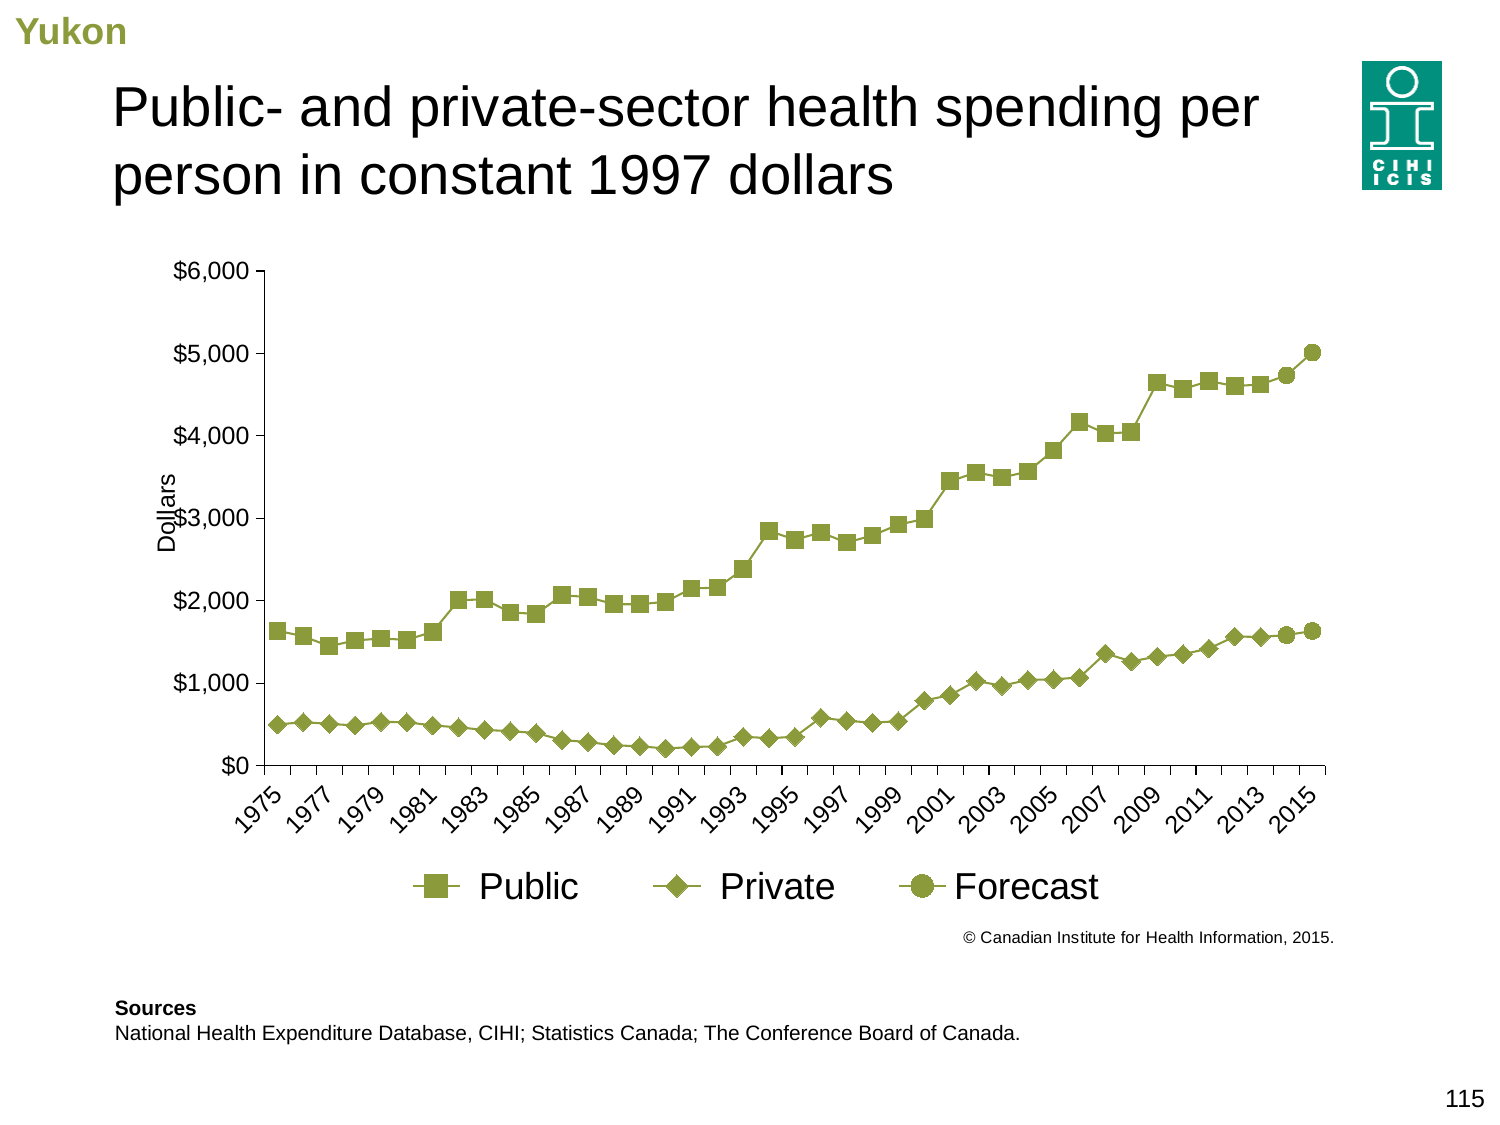

Yukon
# Public- and private-sector health spending per person in constant 1997 dollars

### Chart

| Category |  Public   |  Private  | Forecast |
|---|---|---|---|
| 1975 | 1636.5435104352305 | 499.04727846089975 | None |
| 1976 | 1567.9328523046047 | 527.7270945435722 | None |
| 1977 | 1448.0751292985813 | 505.80455635342014 | None |
| 1978 | 1519.1080227777775 | 487.1591687341388 | None |
| 1979 | 1540.8643915686264 | 531.6527977111674 | None |
| 1980 | 1525.9293616827533 | 525.5531869407546 | None |
| 1981 | 1623.4949323877318 | 487.2409193531796 | None |
| 1982 | 2005.981448211519 | 463.5997816052767 | None |
| 1983 | 2017.2713940419023 | 433.31408197739233 | None |
| 1984 | 1857.2742749489873 | 417.9730920670297 | None |
| 1985 | 1840.0766851828294 | 395.0930451938426 | None |
| 1986 | 2067.0120660936027 | 310.3356700561771 | None |
| 1987 | 2043.847460934865 | 285.2942033832248 | None |
| 1988 | 1958.1299682170827 | 246.43572835448538 | None |
| 1989 | 1956.6173777415136 | 234.727133742716 | None |
| 1990 | 1987.2622936131181 | 207.72077882187114 | None |
| 1991 | 2148.7553409108623 | 225.5646692243576 | None |
| 1992 | 2159.84302694938 | 234.72260742984676 | None |
| 1993 | 2382.437802293854 | 350.90841020322233 | None |
| 1994 | 2848.3546563597006 | 332.83683020291875 | None |
| 1995 | 2740.42792662336 | 349.65207312141655 | None |
| 1996 | 2828.691452358373 | 581.9832485144613 | None |
| 1997 | 2705.4798425669246 | 543.3825864258414 | None |
| 1998 | 2792.8624262895173 | 521.0174872611354 | None |
| 1999 | 2923.0310569144604 | 538.8588628136001 | None |
| 2000 | 2992.0278573096607 | 789.9919063889337 | None |
| 2001 | 3449.1933364767865 | 855.7814007631029 | None |
| 2002 | 3557.2250028150092 | 1027.4503034758427 | None |
| 2003 | 3494.1133011404945 | 968.4171278532951 | None |
| 2004 | 3567.170947843149 | 1039.6684784279216 | None |
| 2005 | 3824.3939552565357 | 1047.0642542769103 | None |
| 2006 | 4170.510370783265 | 1068.7895163487772 | None |
| 2007 | 4029.610800909878 | 1360.5010423625035 | None |
| 2008 | 4044.617496071175 | 1263.8700870220184 | None |
| 2009 | 4646.011649491444 | 1323.363205468725 | None |
| 2010 | 4566.968260465452 | 1351.8043361901673 | None |
| 2011 | 4664.81762372961 | 1419.820969916904 | None |
| 2012 | 4604.357889740864 | 1566.3611105788705 | None |
| 2013 | 4622.65983406379 | 1560.6203196789024 | None |
| 2014 | 4734.204224362588 | 1583.3698459420236 | None |
| 2015 | 5011.174148711285 | 1632.621105713741 | None |
Sources
National Health Expenditure Database, CIHI; Statistics Canada; The Conference Board of Canada.
115